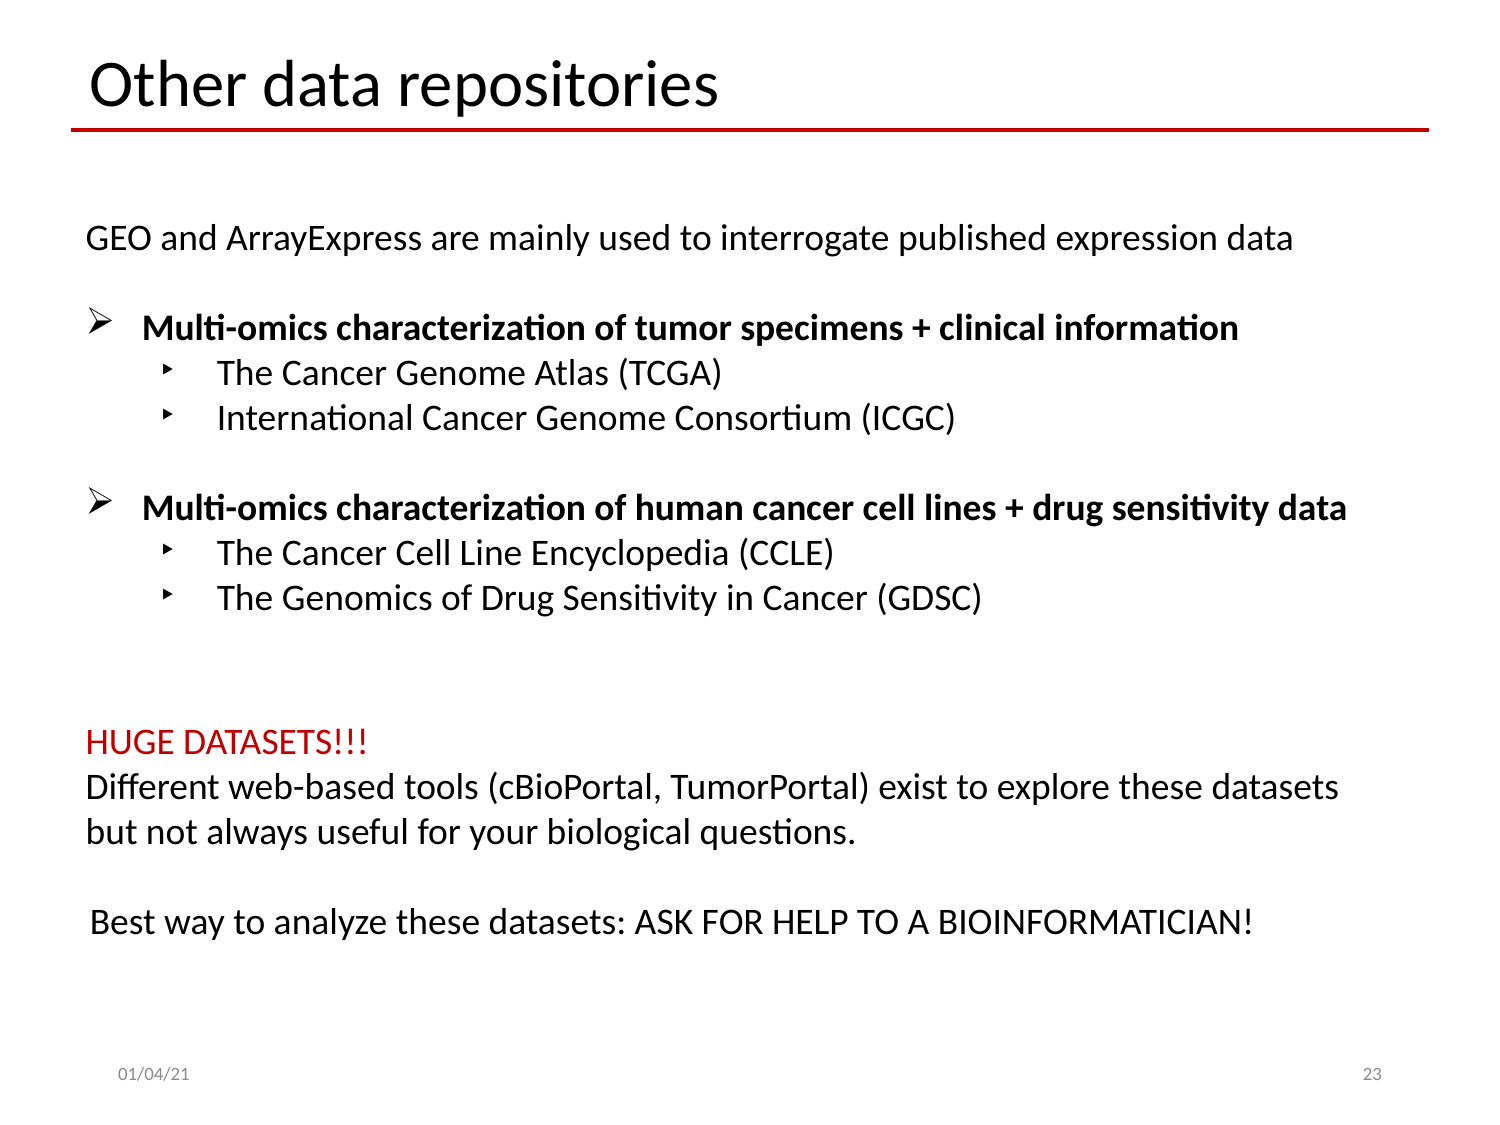

Other data repositories
GEO and ArrayExpress are mainly used to interrogate published expression data

Multi-omics characterization of tumor specimens + clinical information
The Cancer Genome Atlas (TCGA)
International Cancer Genome Consortium (ICGC)

Multi-omics characterization of human cancer cell lines + drug sensitivity data
The Cancer Cell Line Encyclopedia (CCLE)
The Genomics of Drug Sensitivity in Cancer (GDSC)

HUGE DATASETS!!!
Different web-based tools (cBioPortal, TumorPortal) exist to explore these datasets but not always useful for your biological questions.
Best way to analyze these datasets: ASK FOR HELP TO A BIOINFORMATICIAN!
01/04/21
23